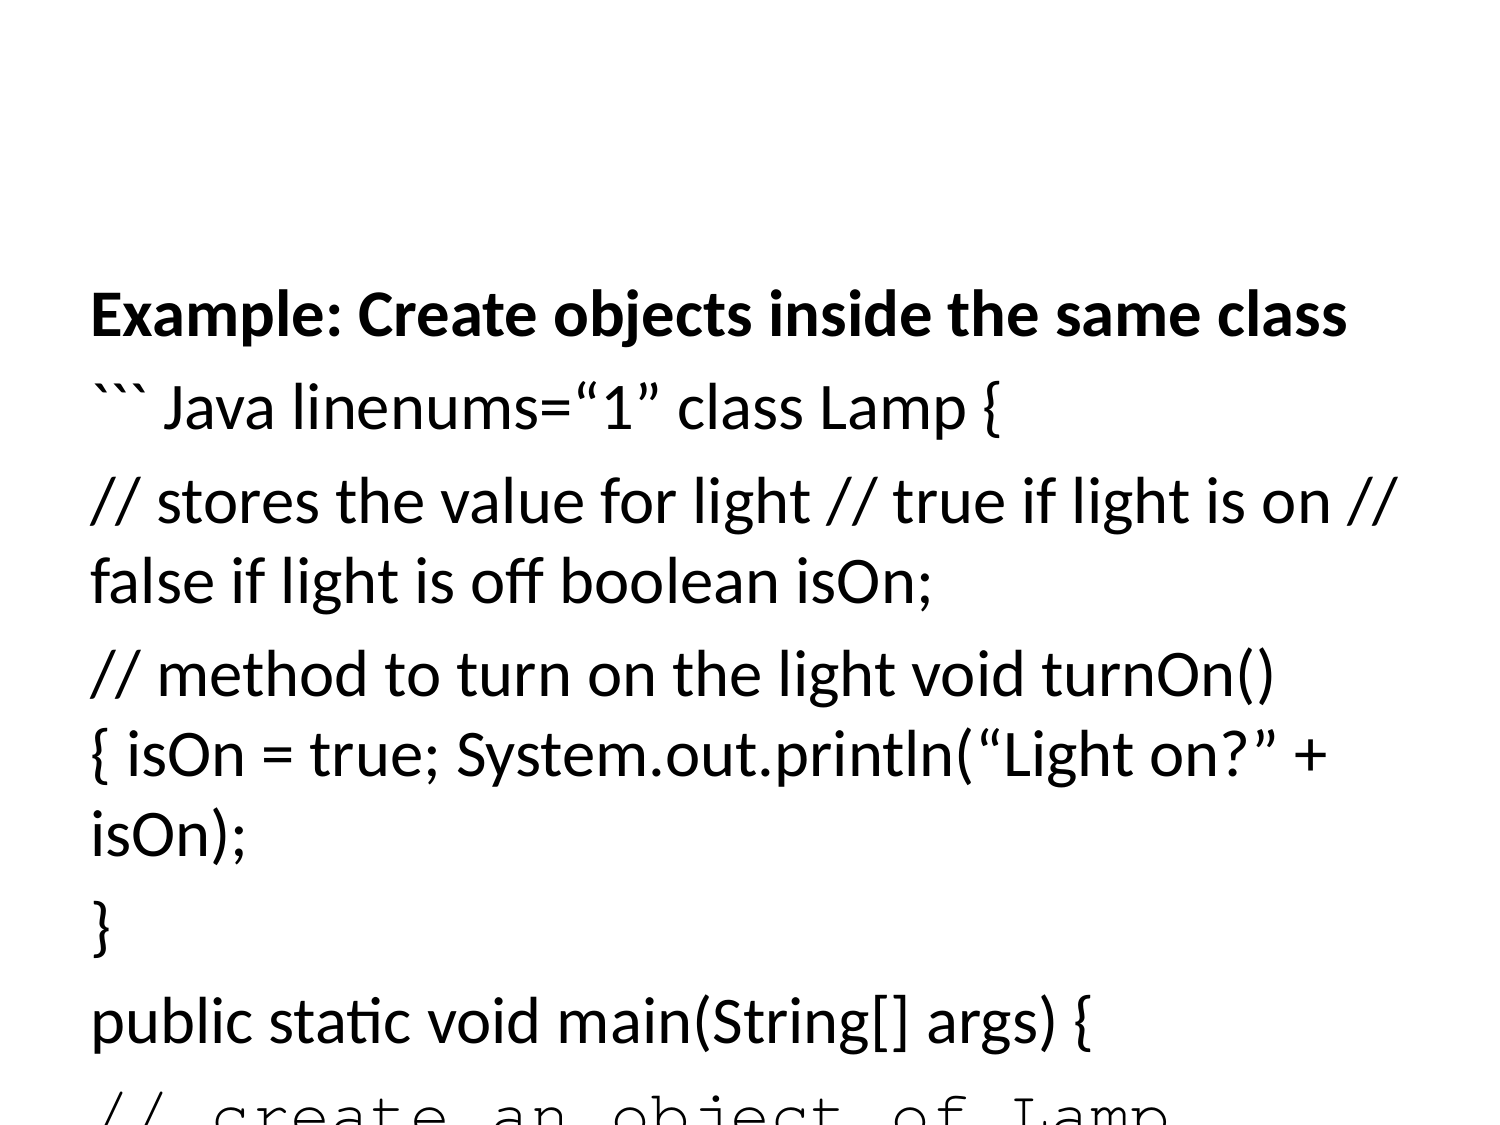

Example: Create objects inside the same class
``` Java linenums=“1” class Lamp {
// stores the value for light // true if light is on // false if light is off boolean isOn;
// method to turn on the light void turnOn() { isOn = true; System.out.println(“Light on?” + isOn);
}
public static void main(String[] args) {
// create an object of Lamp
Lamp led = new Lamp();

// access method using object
led.turnOn();
} }

---

## **Java Methods**

---

### Java Methods

A method is a block of statements under a name that gets executes only when it is called. Every method is used to perform a specific task. The major advantage of methods is code re-usability (define the code once, and use it many times).

---

### Java Methods

In a java programming language, a method defined as a behavior of an object. That means, every method in java must belong to a class.

Every method in java must be declared inside a class.

---

### Java Methods

Every method declaration has the following characteristics.

- **returnType** - Specifies the data type of a return value.
- **name** - Specifies a unique name to identify it.
- **parameters** - The data values it may accept or recieve.
- **{ }** - Defienes the block belongs to the method.

---

### Creating a method

A method is created inside the class and it may be created with any access specifier. However, specifying access specifier is optional.

Following is the syntax for creating methods in java.

``` Java linenums="1"
class <ClassName>{
    <accessSpecifier> <returnType> <methodName>( parameters ){
        ...
        block of statements;
        ...
    }
}